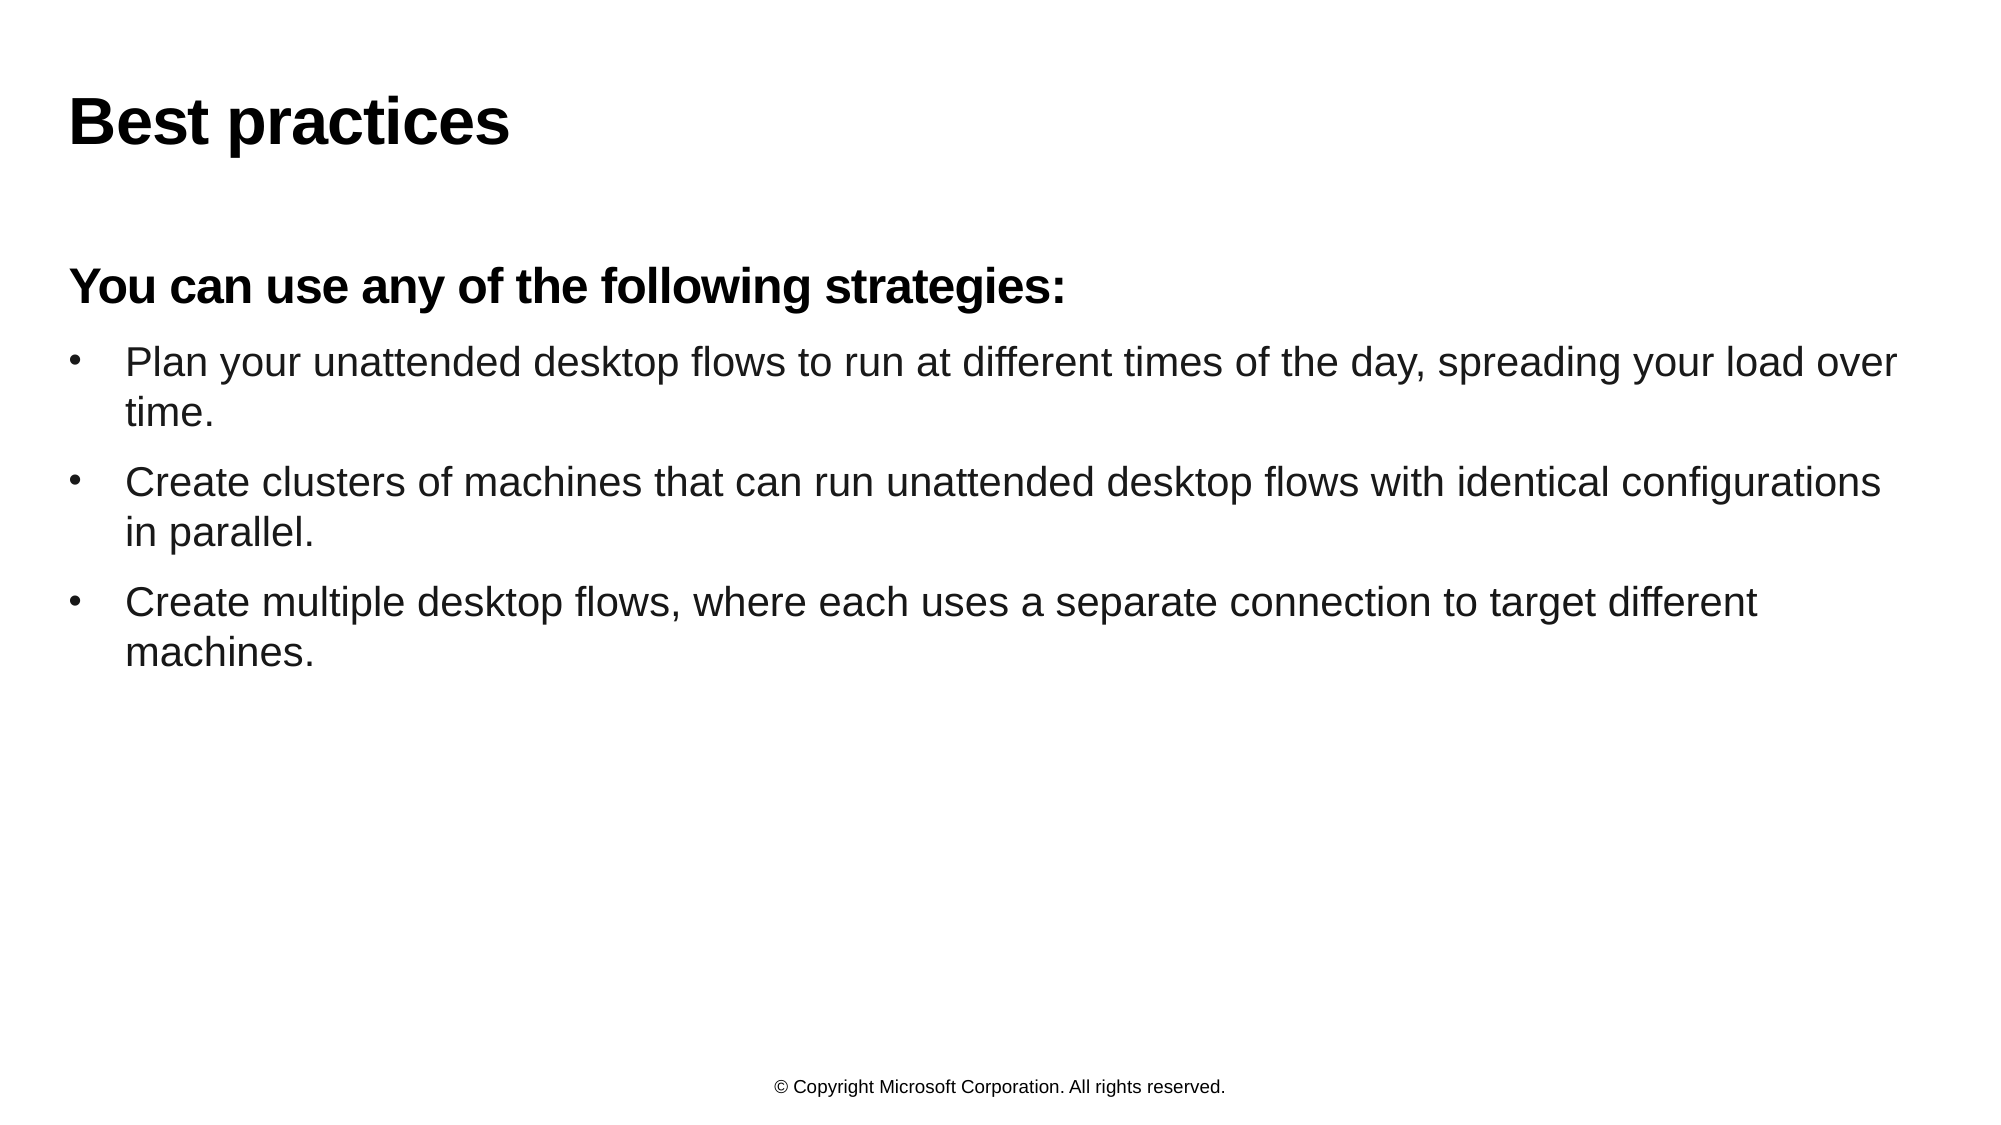

# Best practices
You can use any of the following strategies:
Plan your unattended desktop flows to run at different times of the day, spreading your load over time.
Create clusters of machines that can run unattended desktop flows with identical configurations in parallel.
Create multiple desktop flows, where each uses a separate connection to target different machines.